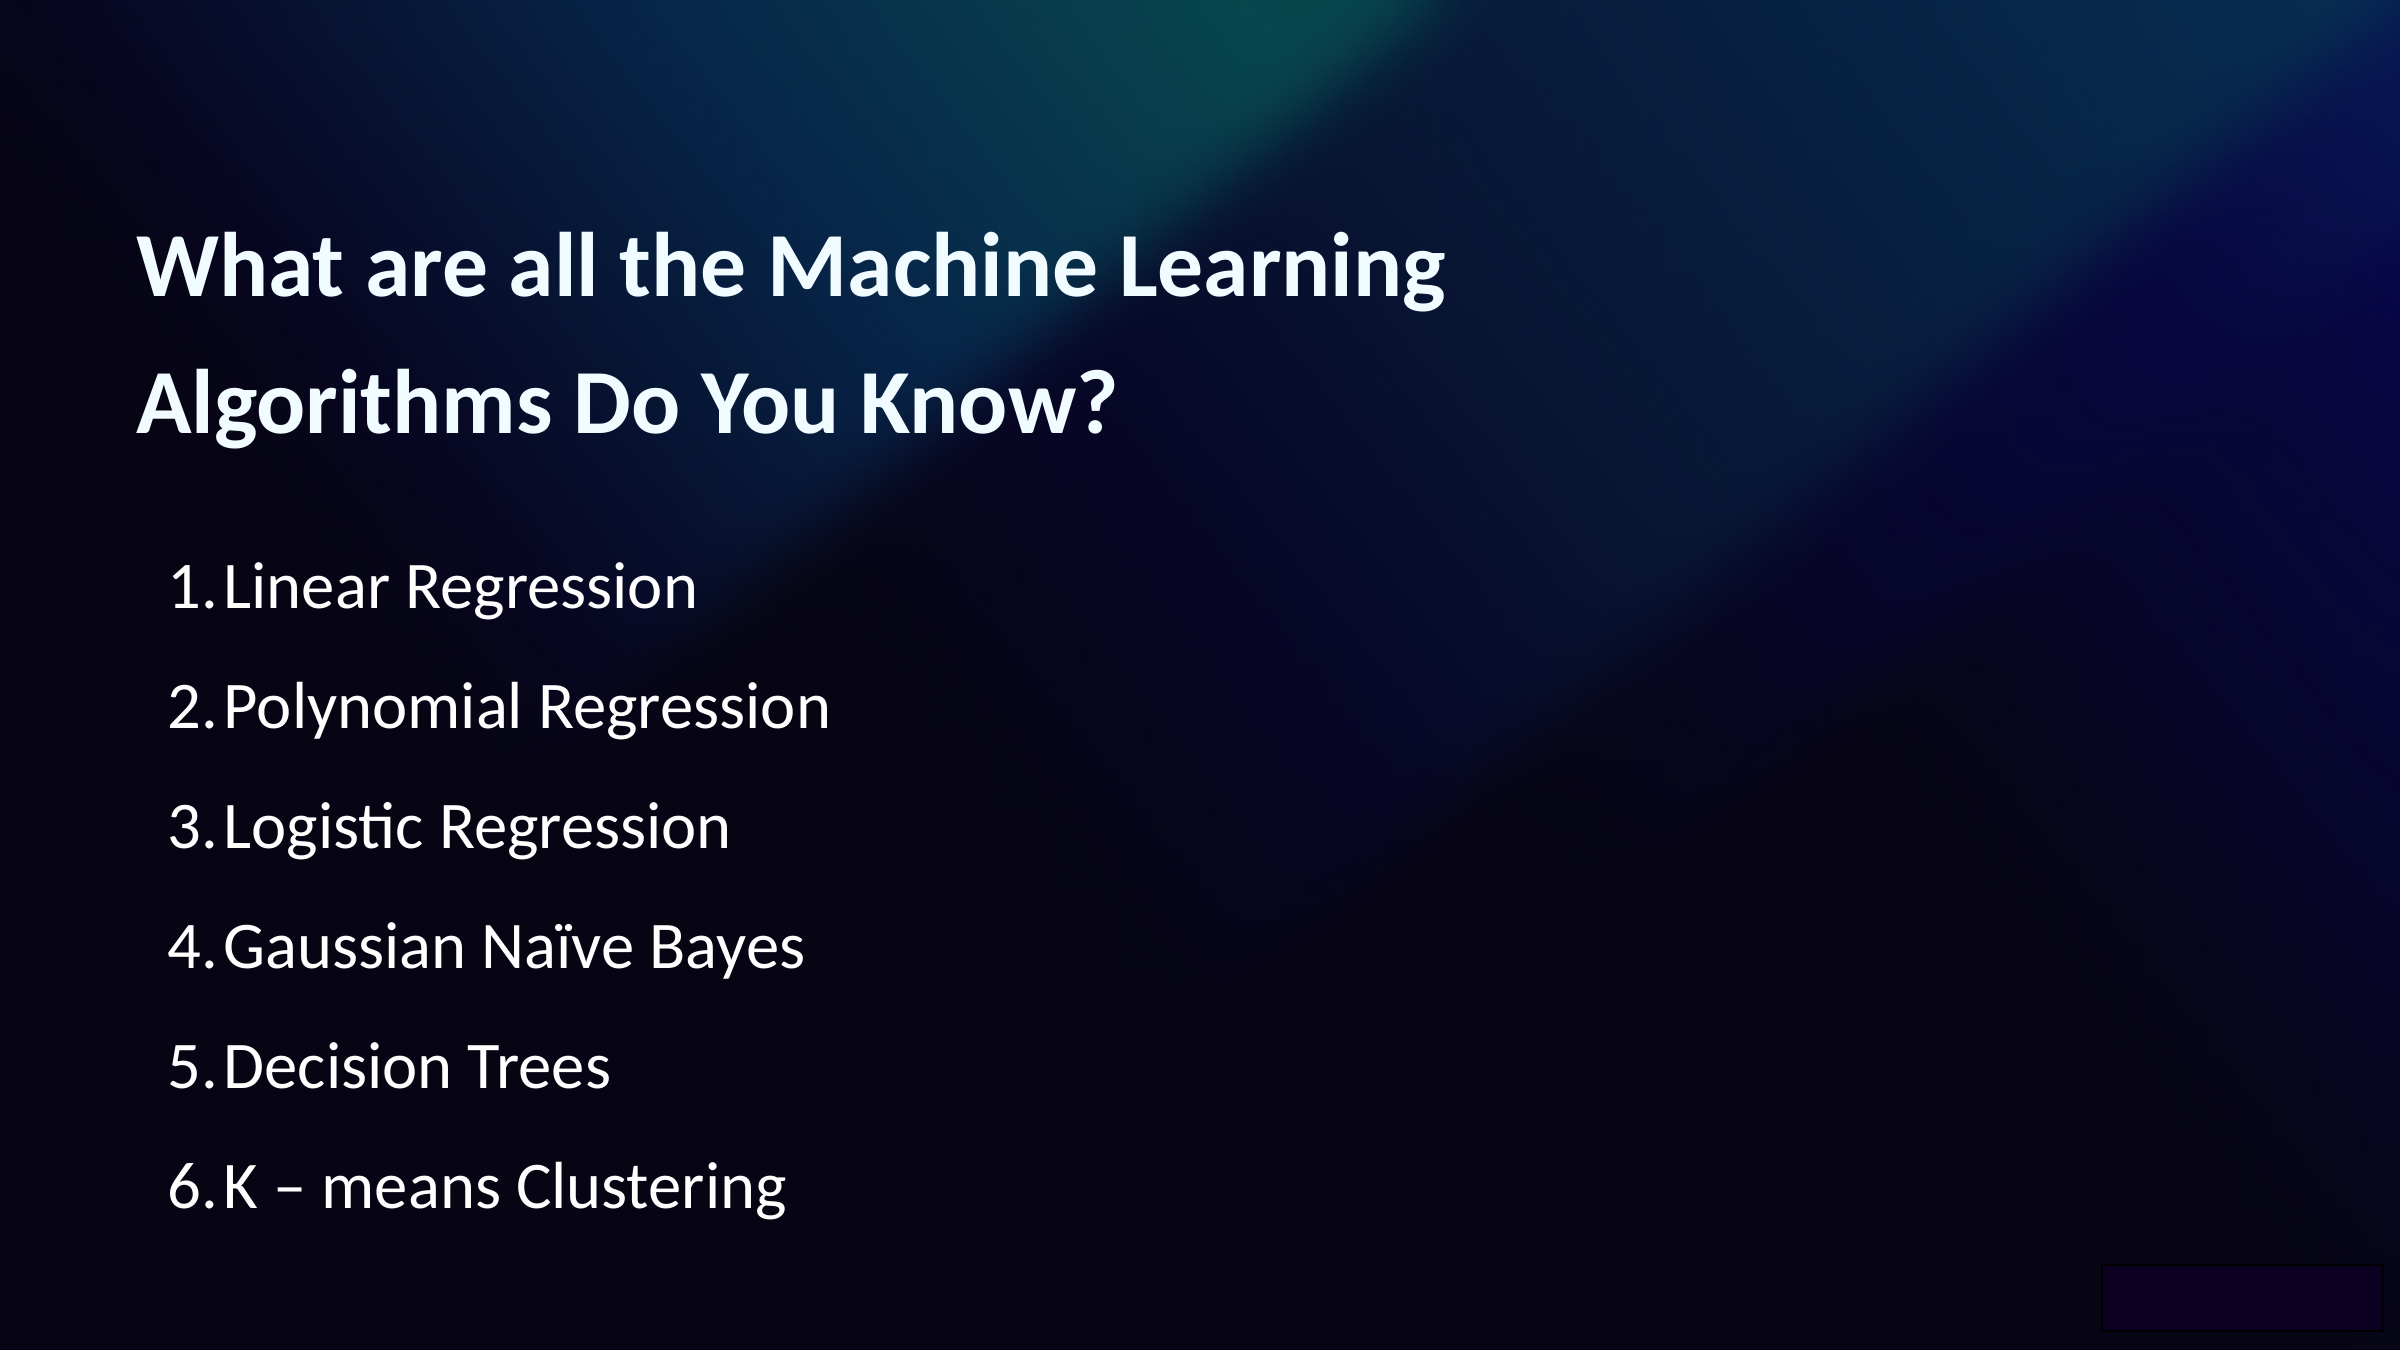

What are all the Machine Learning Algorithms Do You Know?
Linear Regression
Polynomial Regression
Logistic Regression
Gaussian Naïve Bayes
Decision Trees
K – means Clustering